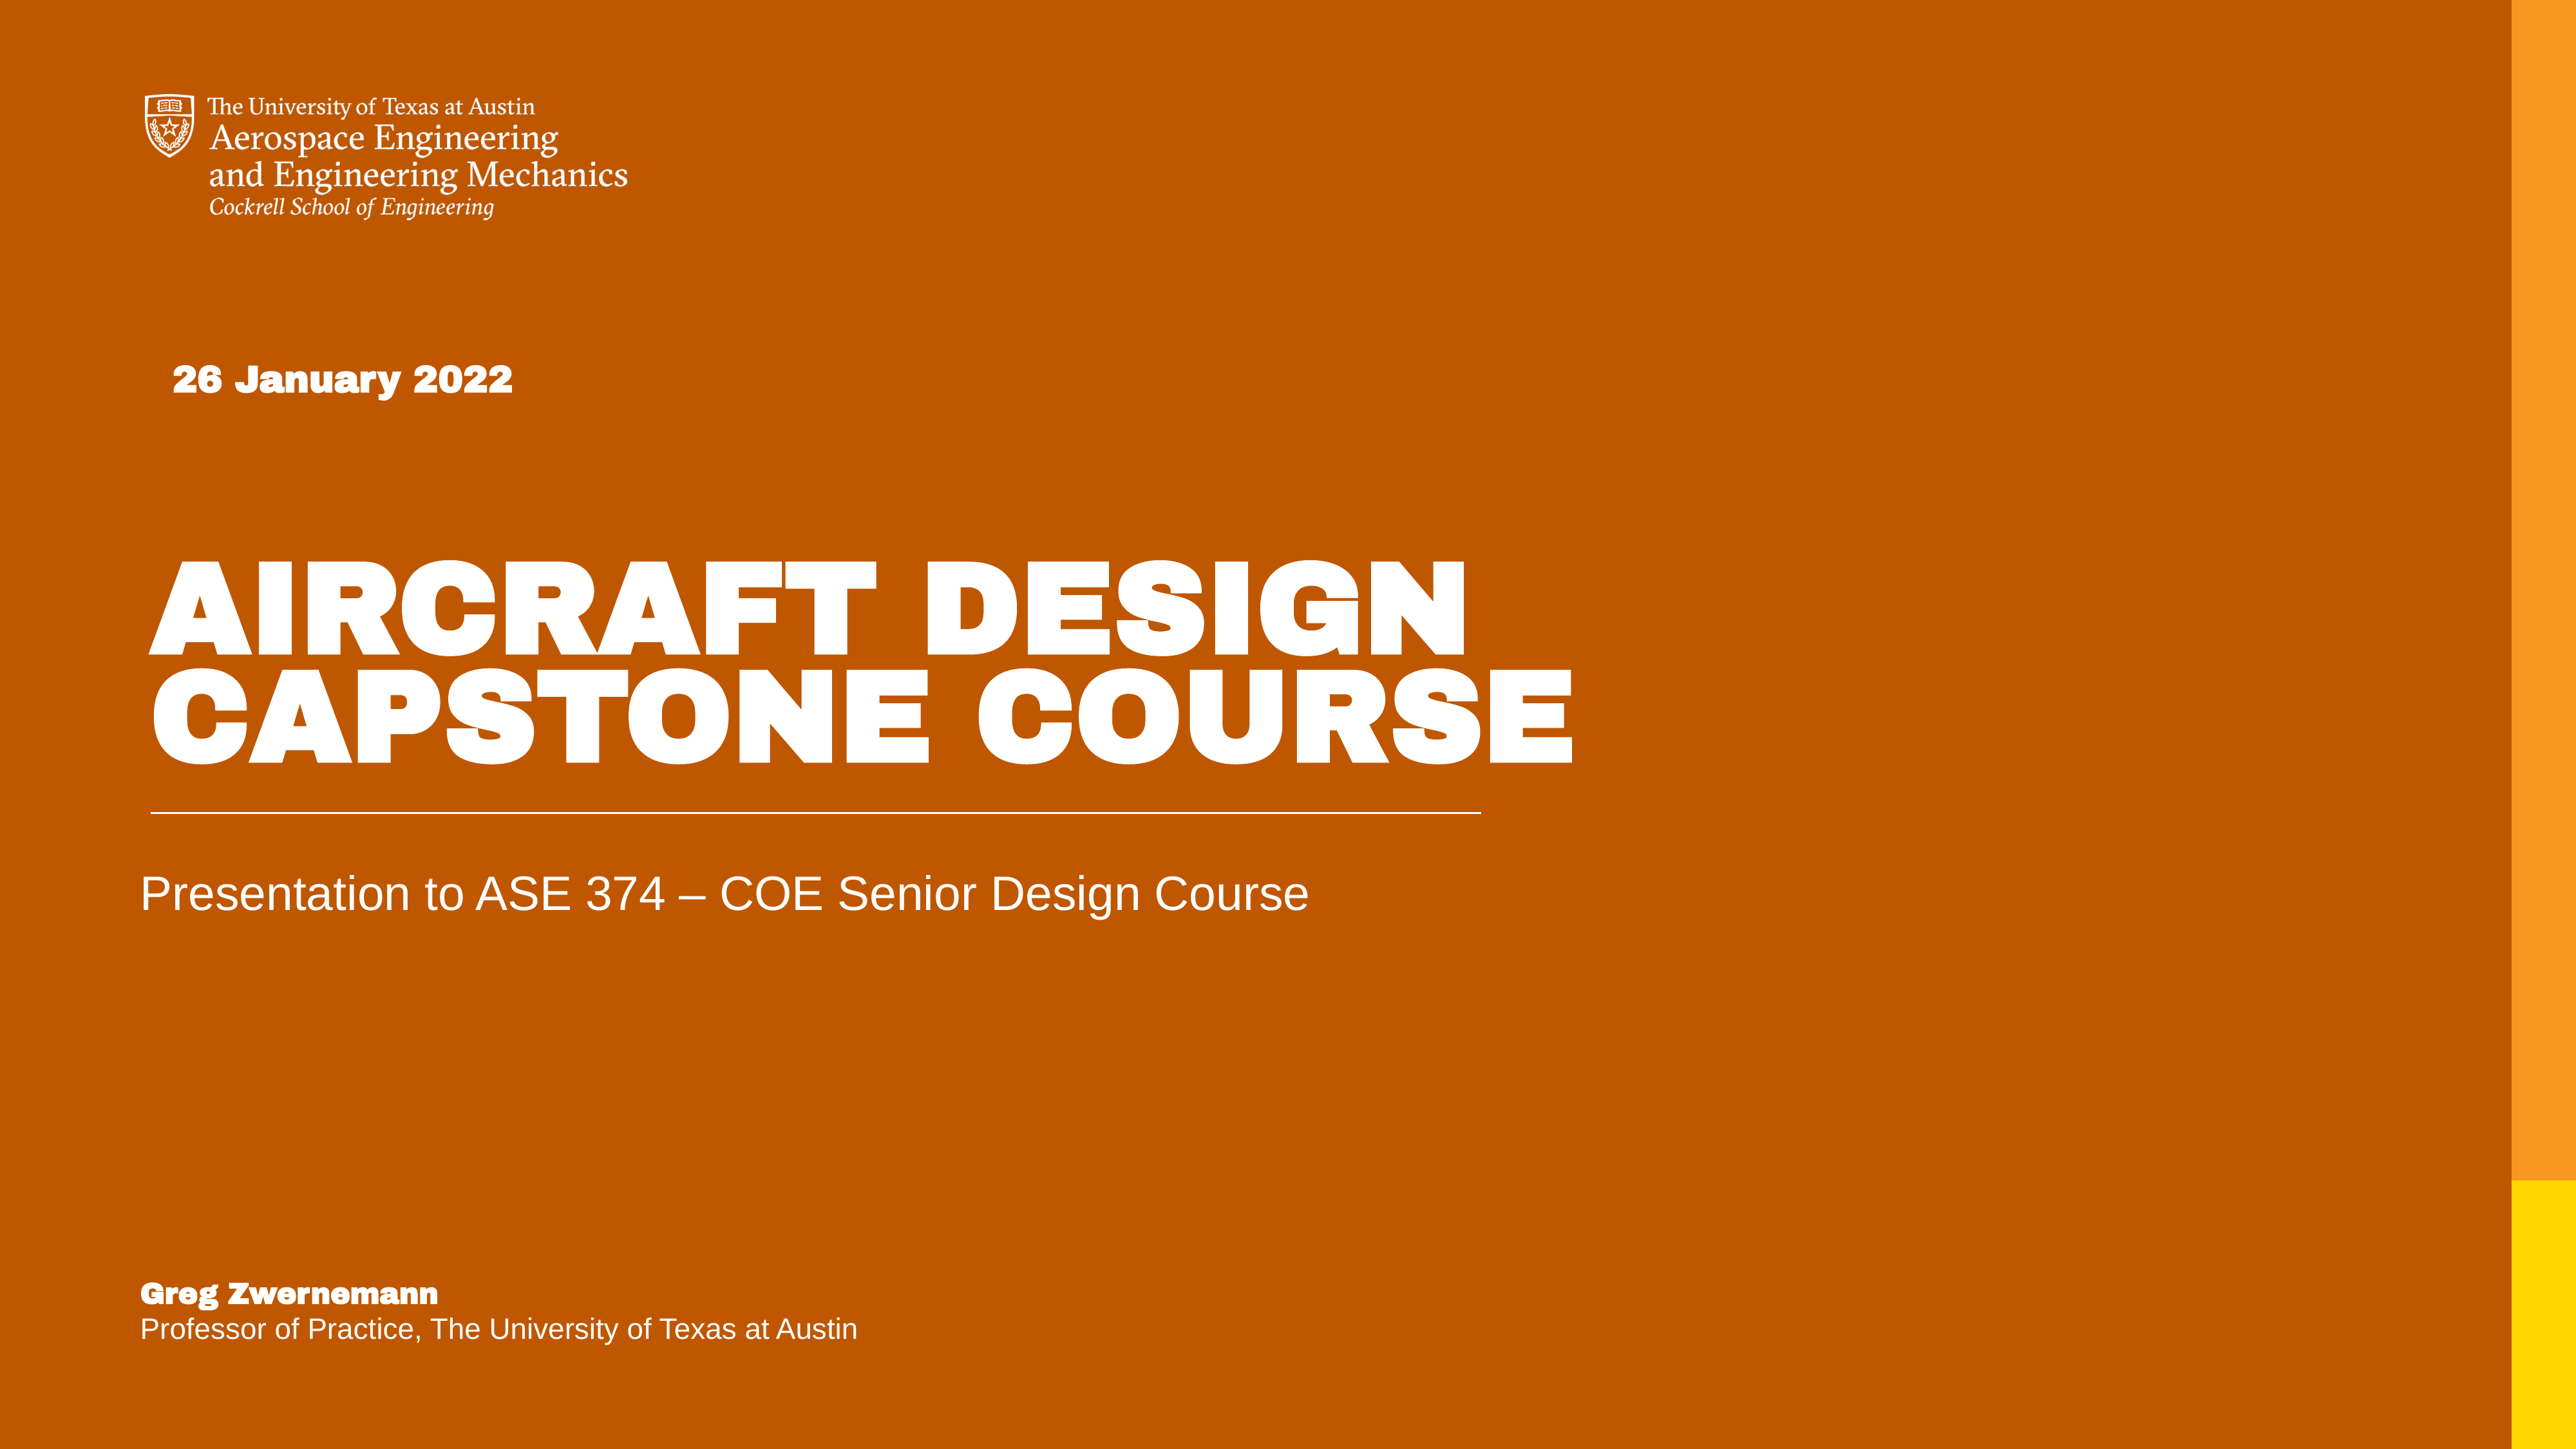

26 January 2022
Aircraft Design Capstone Course
Presentation to ASE 374 – COE Senior Design Course
Greg Zwernemann
Professor of Practice, The University of Texas at Austin